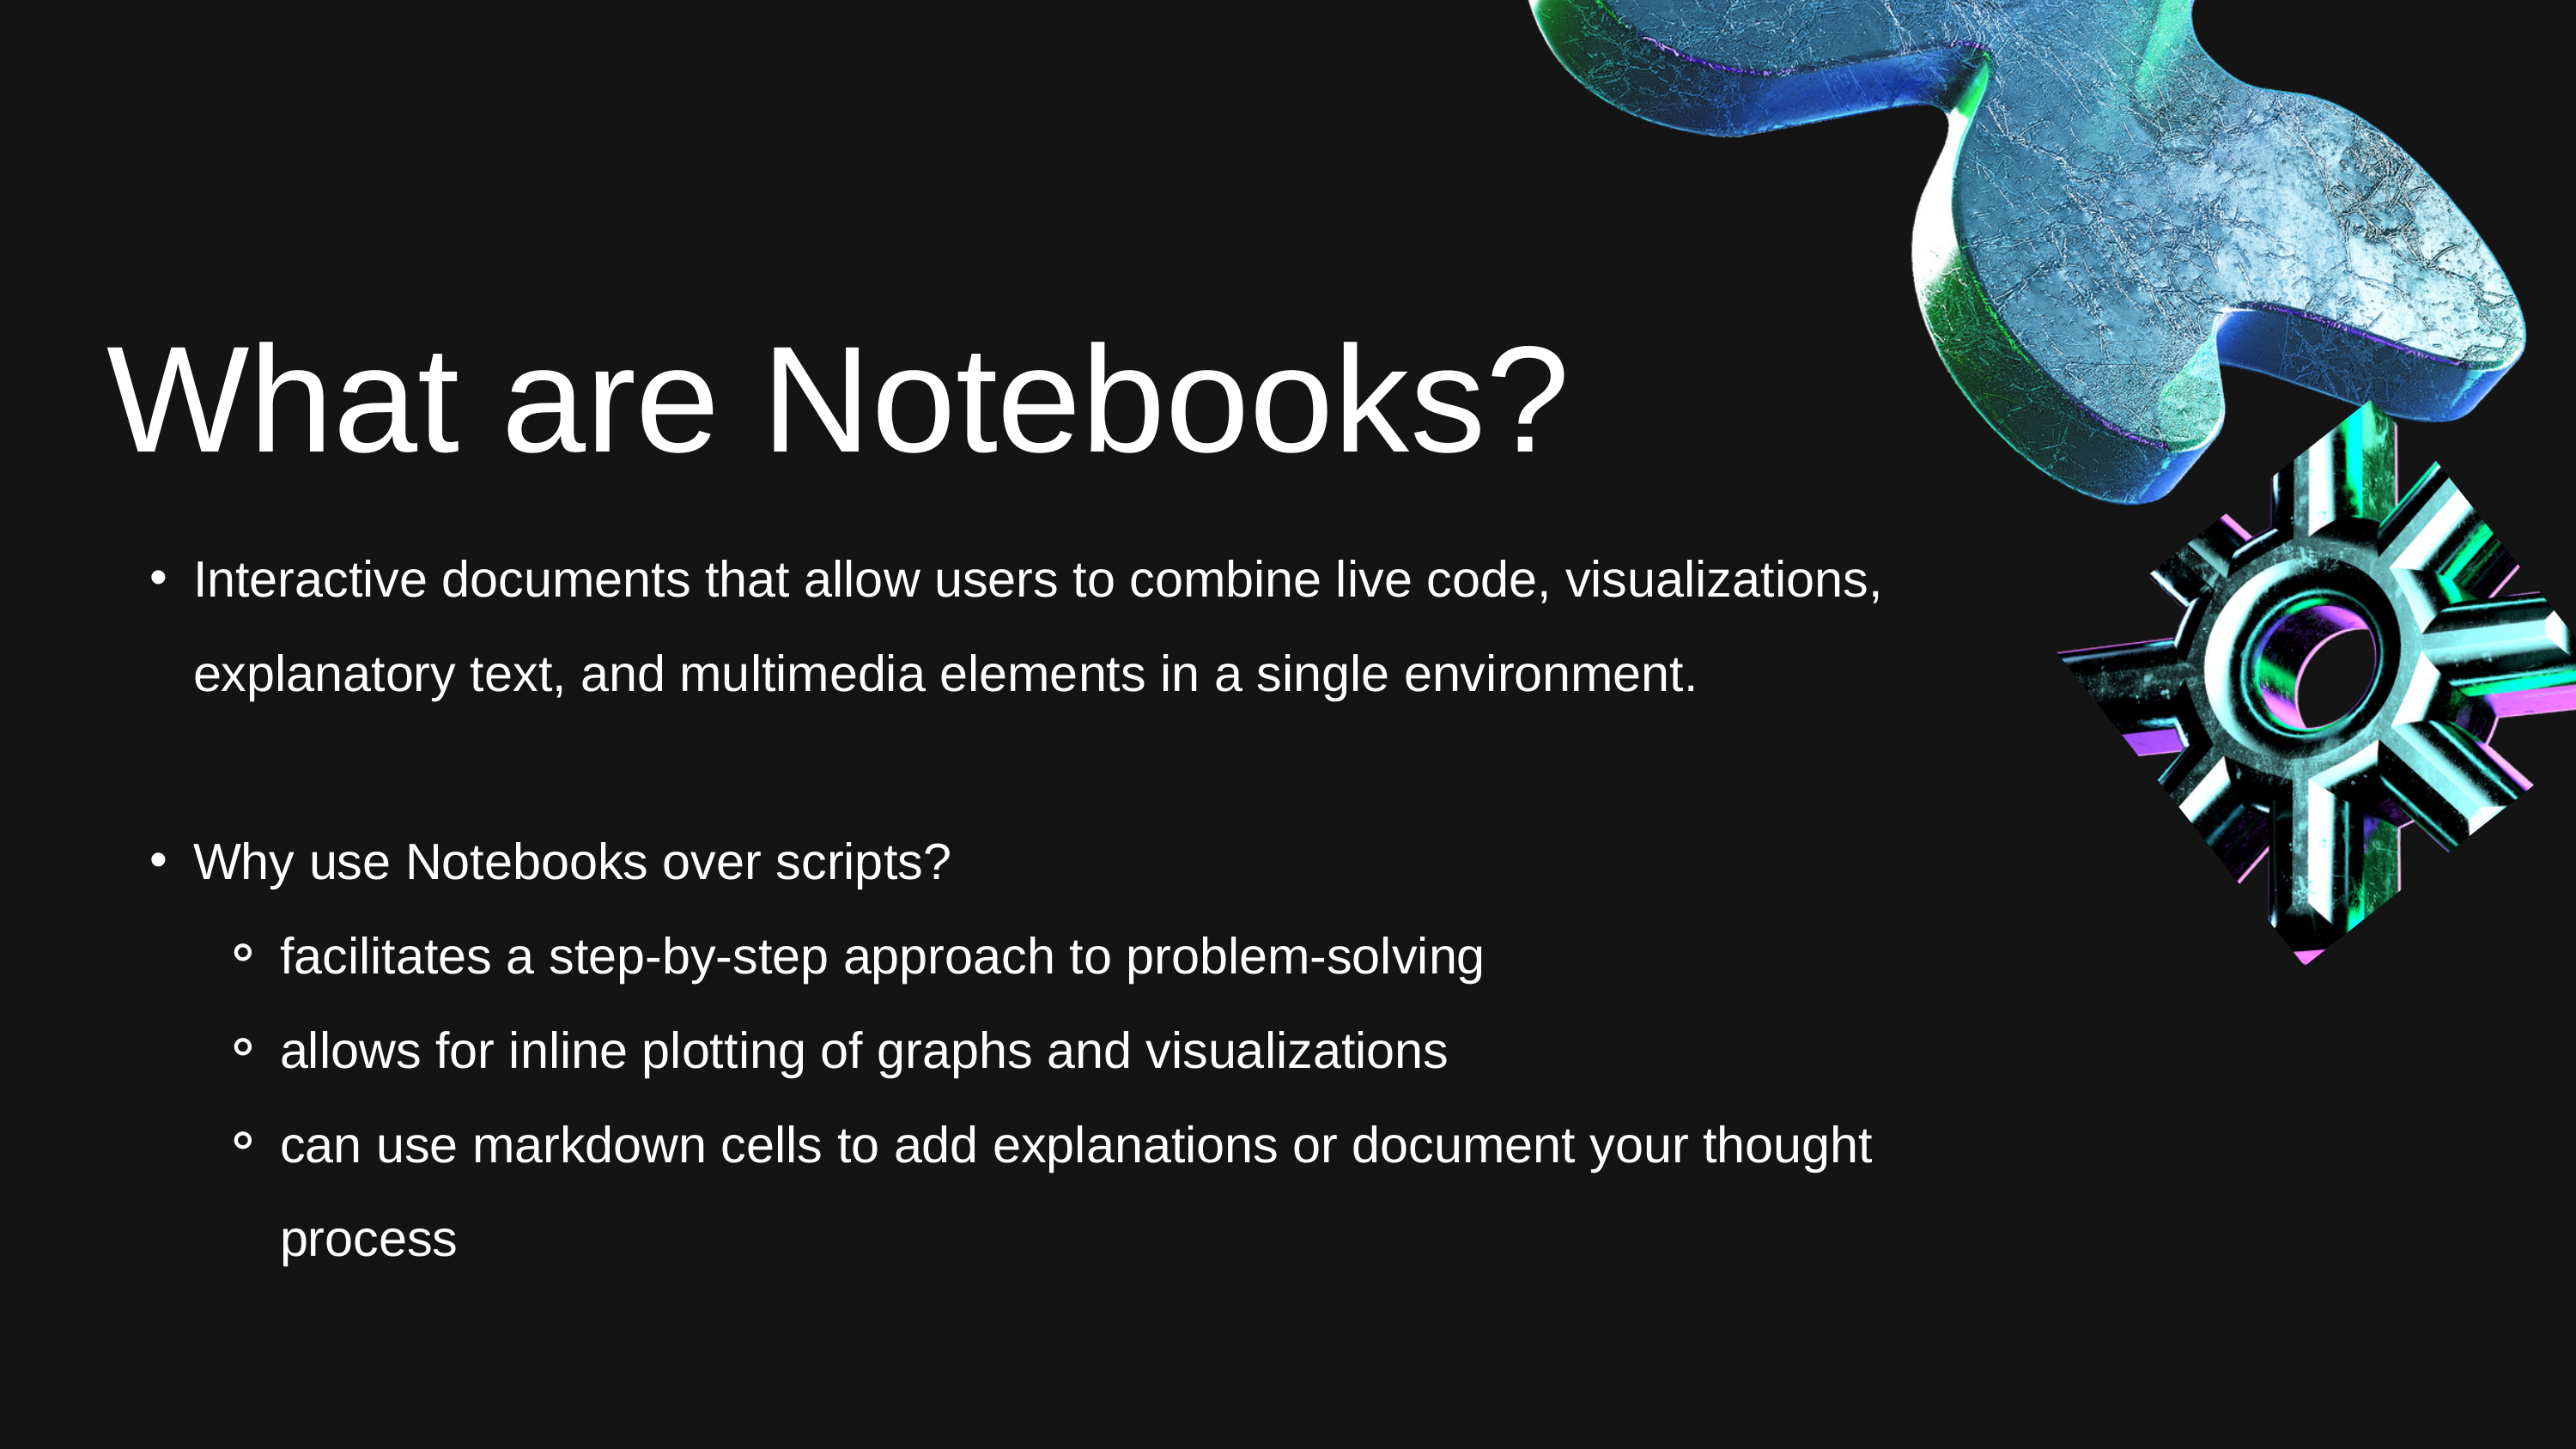

What are Notebooks?

Interactive documents that allow users to combine live code, visualizations, explanatory text, and multimedia elements in a single environment.

Why use Notebooks over scripts?
facilitates a step-by-step approach to problem-solving
allows for inline plotting of graphs and visualizations
can use markdown cells to add explanations or document your thought process